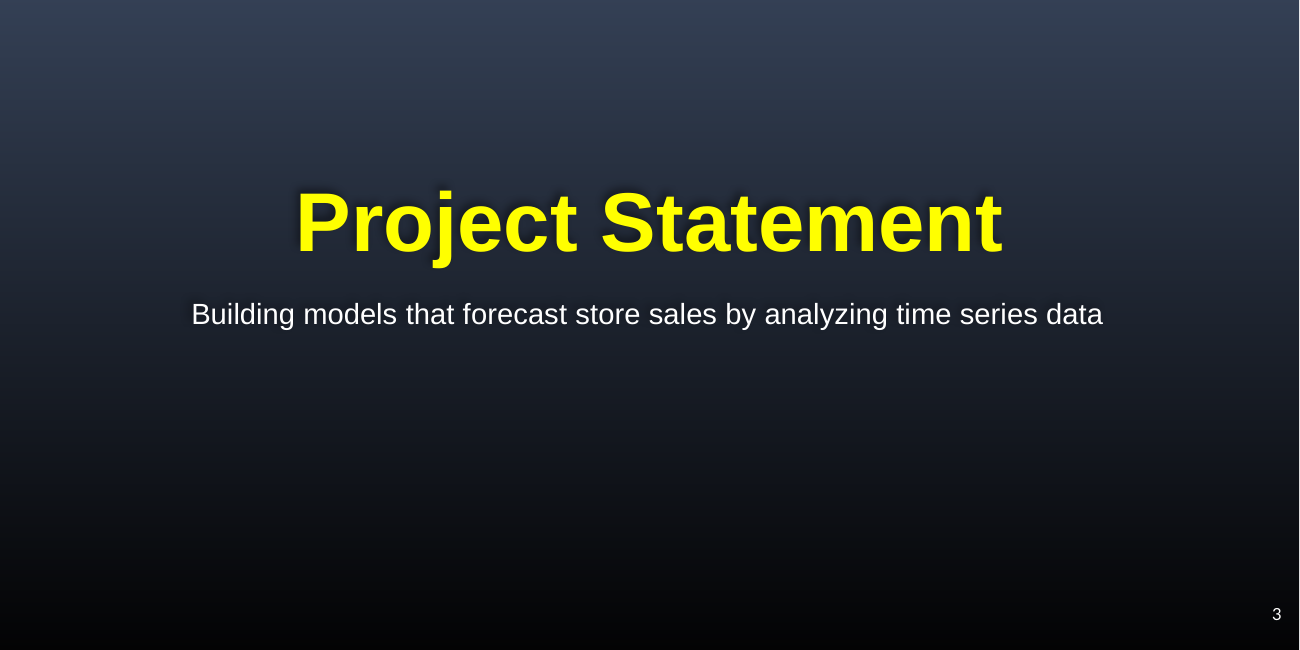

Project Statement
Building models that forecast store sales by analyzing time series data

3